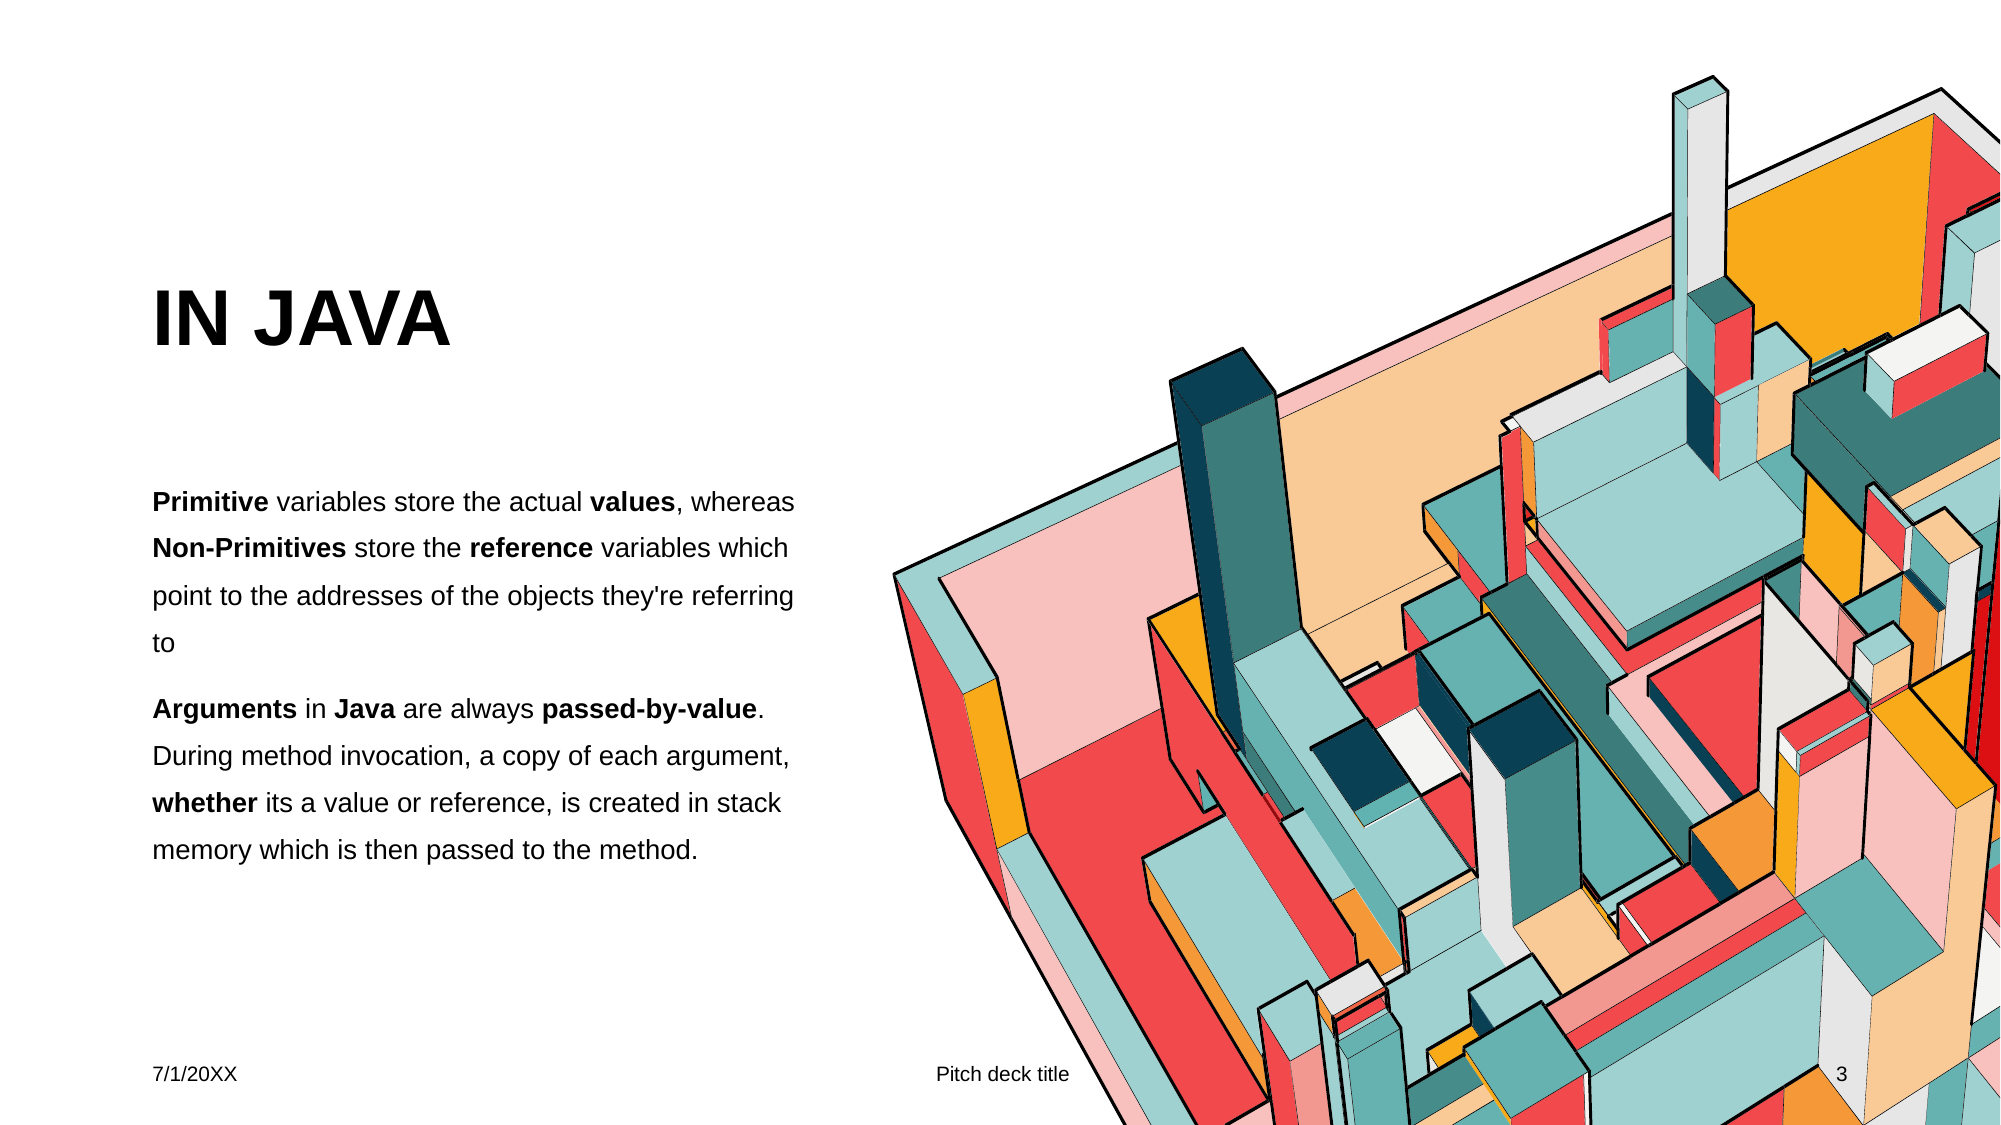

# IN JAVA
Primitive variables store the actual values, whereas Non-Primitives store the reference variables which point to the addresses of the objects they're referring to
Arguments in Java are always passed-by-value. During method invocation, a copy of each argument, whether its a value or reference, is created in stack memory which is then passed to the method.

7/1/20XX
Pitch deck title
3